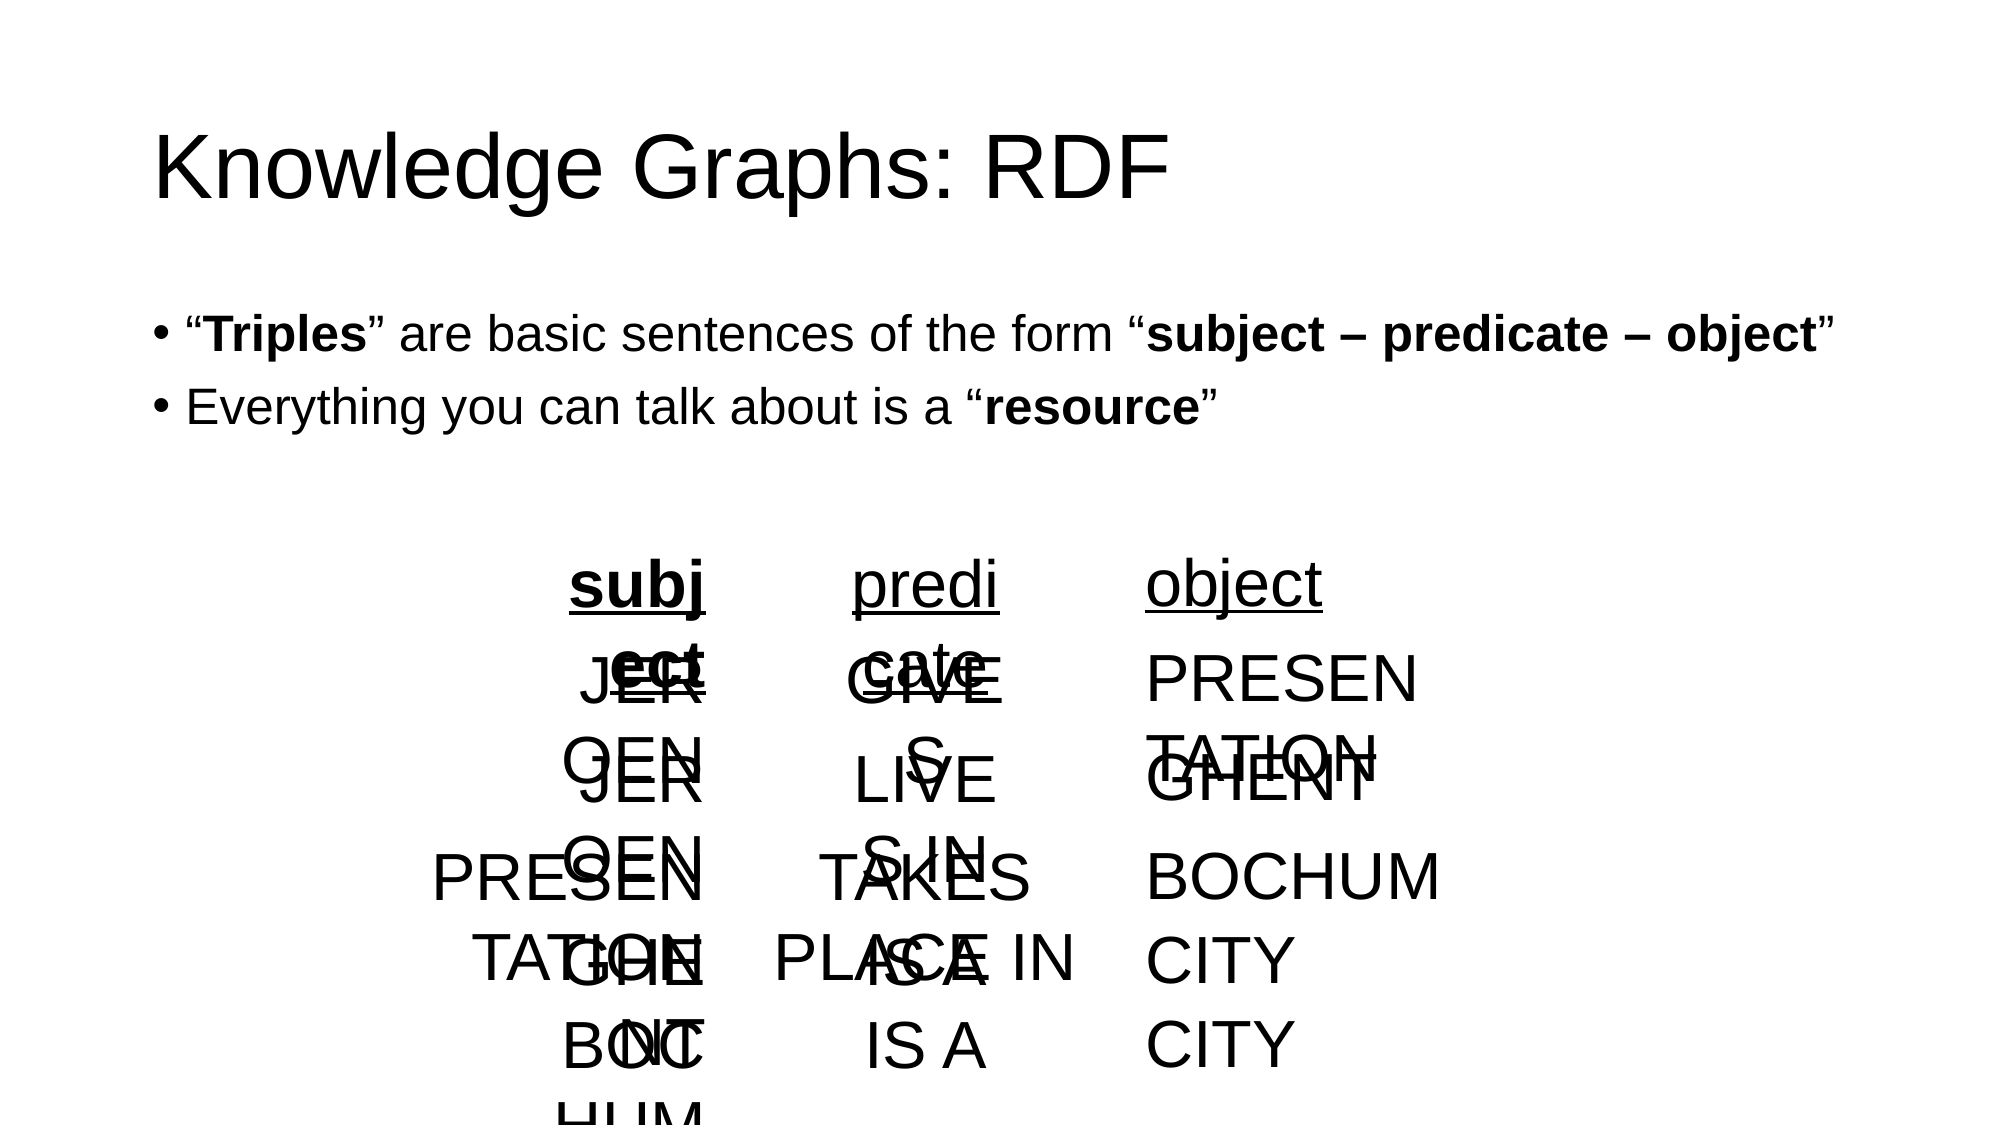

# Knowledge Graphs: RDF
“Triples” are basic sentences of the form “subject – predicate – object”
Everything you can talk about is a “resource”

object
subject
predicate
PRESENTATION
JEROEN
GIVES
GHENT
JEROEN
LIVES IN
BOCHUM
PRESENTATION
TAKES PLACE IN
CITY
GHENT
IS A
CITY
BOCHUM
IS A